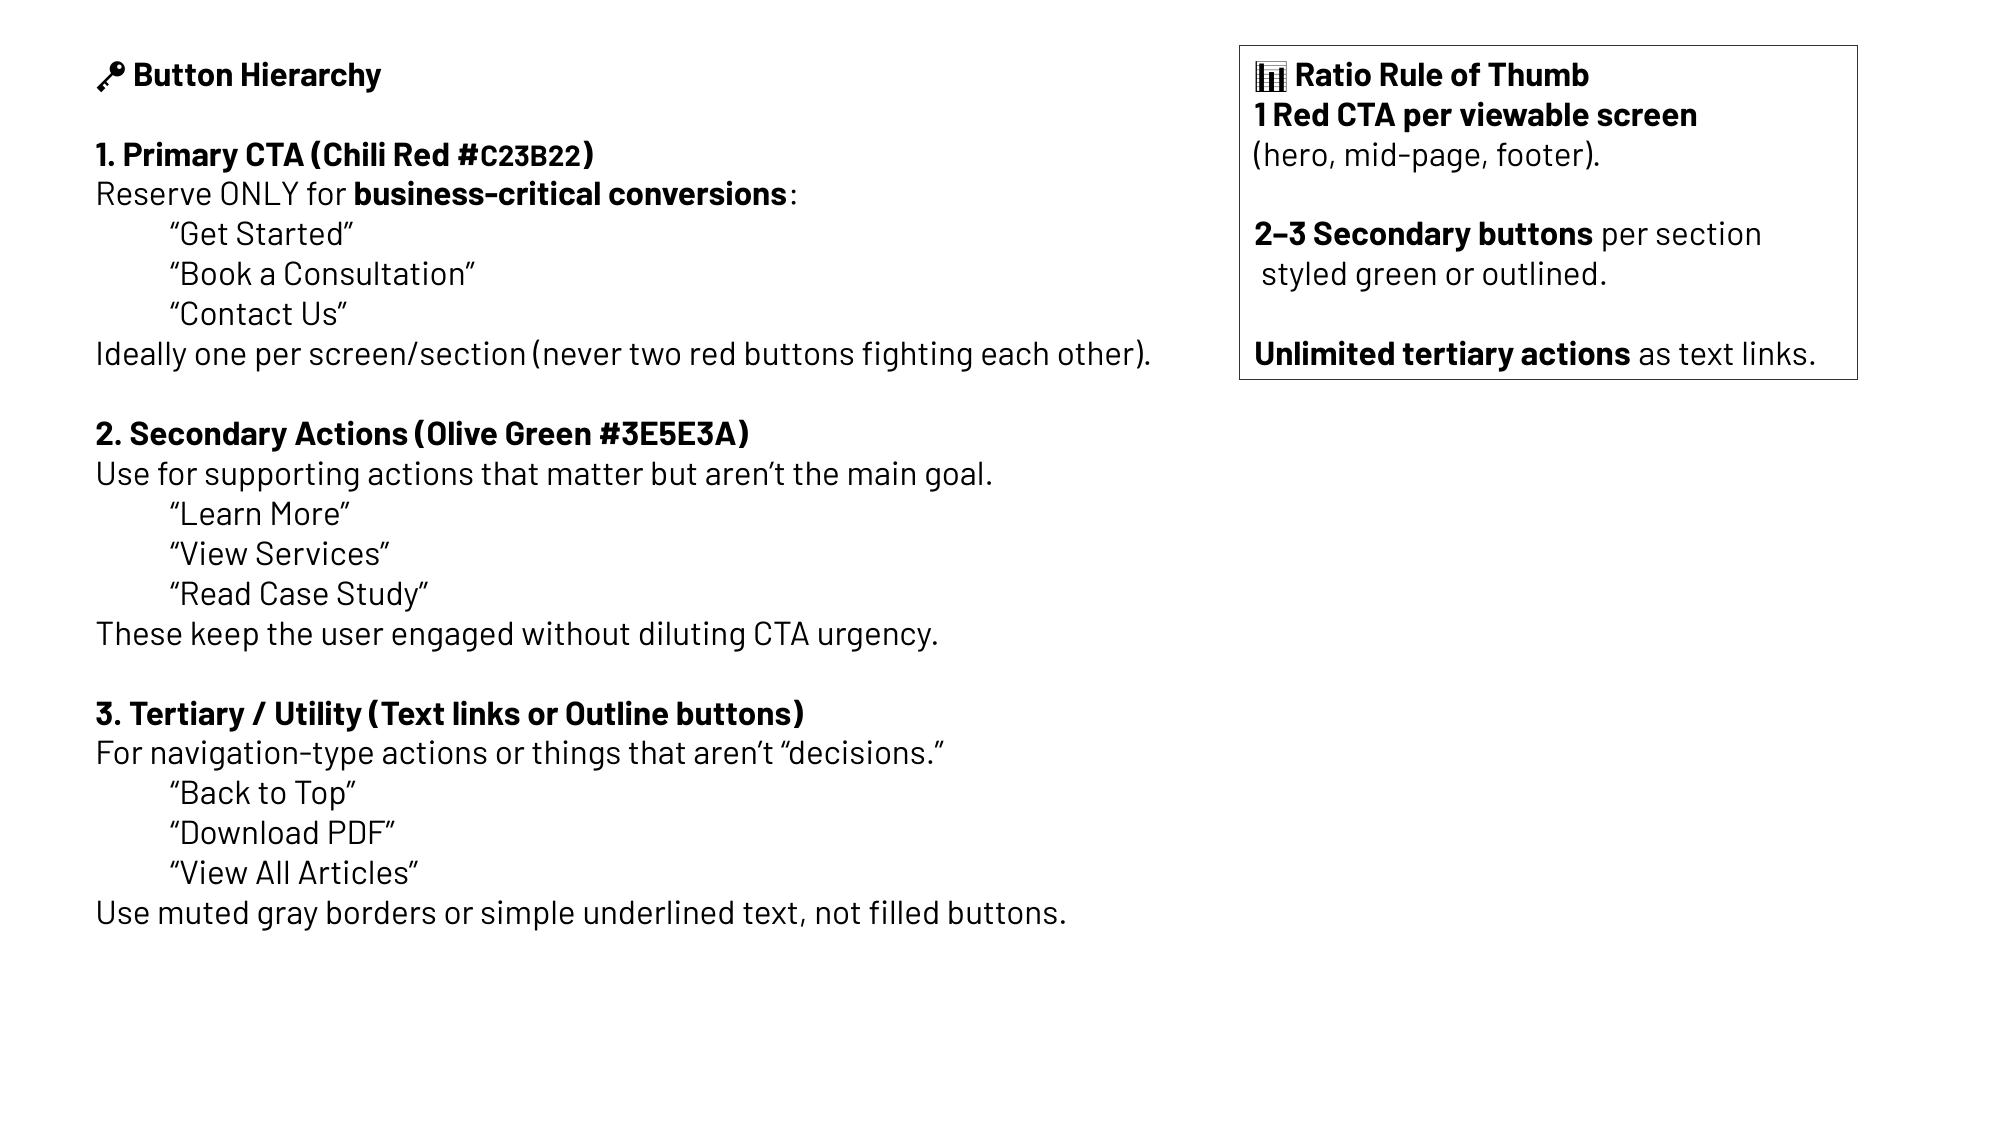

🔑 Button Hierarchy

1. Primary CTA (Chili Red #C23B22)
Reserve ONLY for business-critical conversions:
“Get Started”
“Book a Consultation”
“Contact Us”
Ideally one per screen/section (never two red buttons fighting each other).

2. Secondary Actions (Olive Green #3E5E3A)
Use for supporting actions that matter but aren’t the main goal.
“Learn More”
“View Services”
“Read Case Study”
These keep the user engaged without diluting CTA urgency.

3. Tertiary / Utility (Text links or Outline buttons)
For navigation-type actions or things that aren’t “decisions.”
“Back to Top”
“Download PDF”
“View All Articles”
Use muted gray borders or simple underlined text, not filled buttons.

📊 Ratio Rule of Thumb
1 Red CTA per viewable screen
(hero, mid-page, footer).

2–3 Secondary buttons per section
 styled green or outlined.

Unlimited tertiary actions as text links.